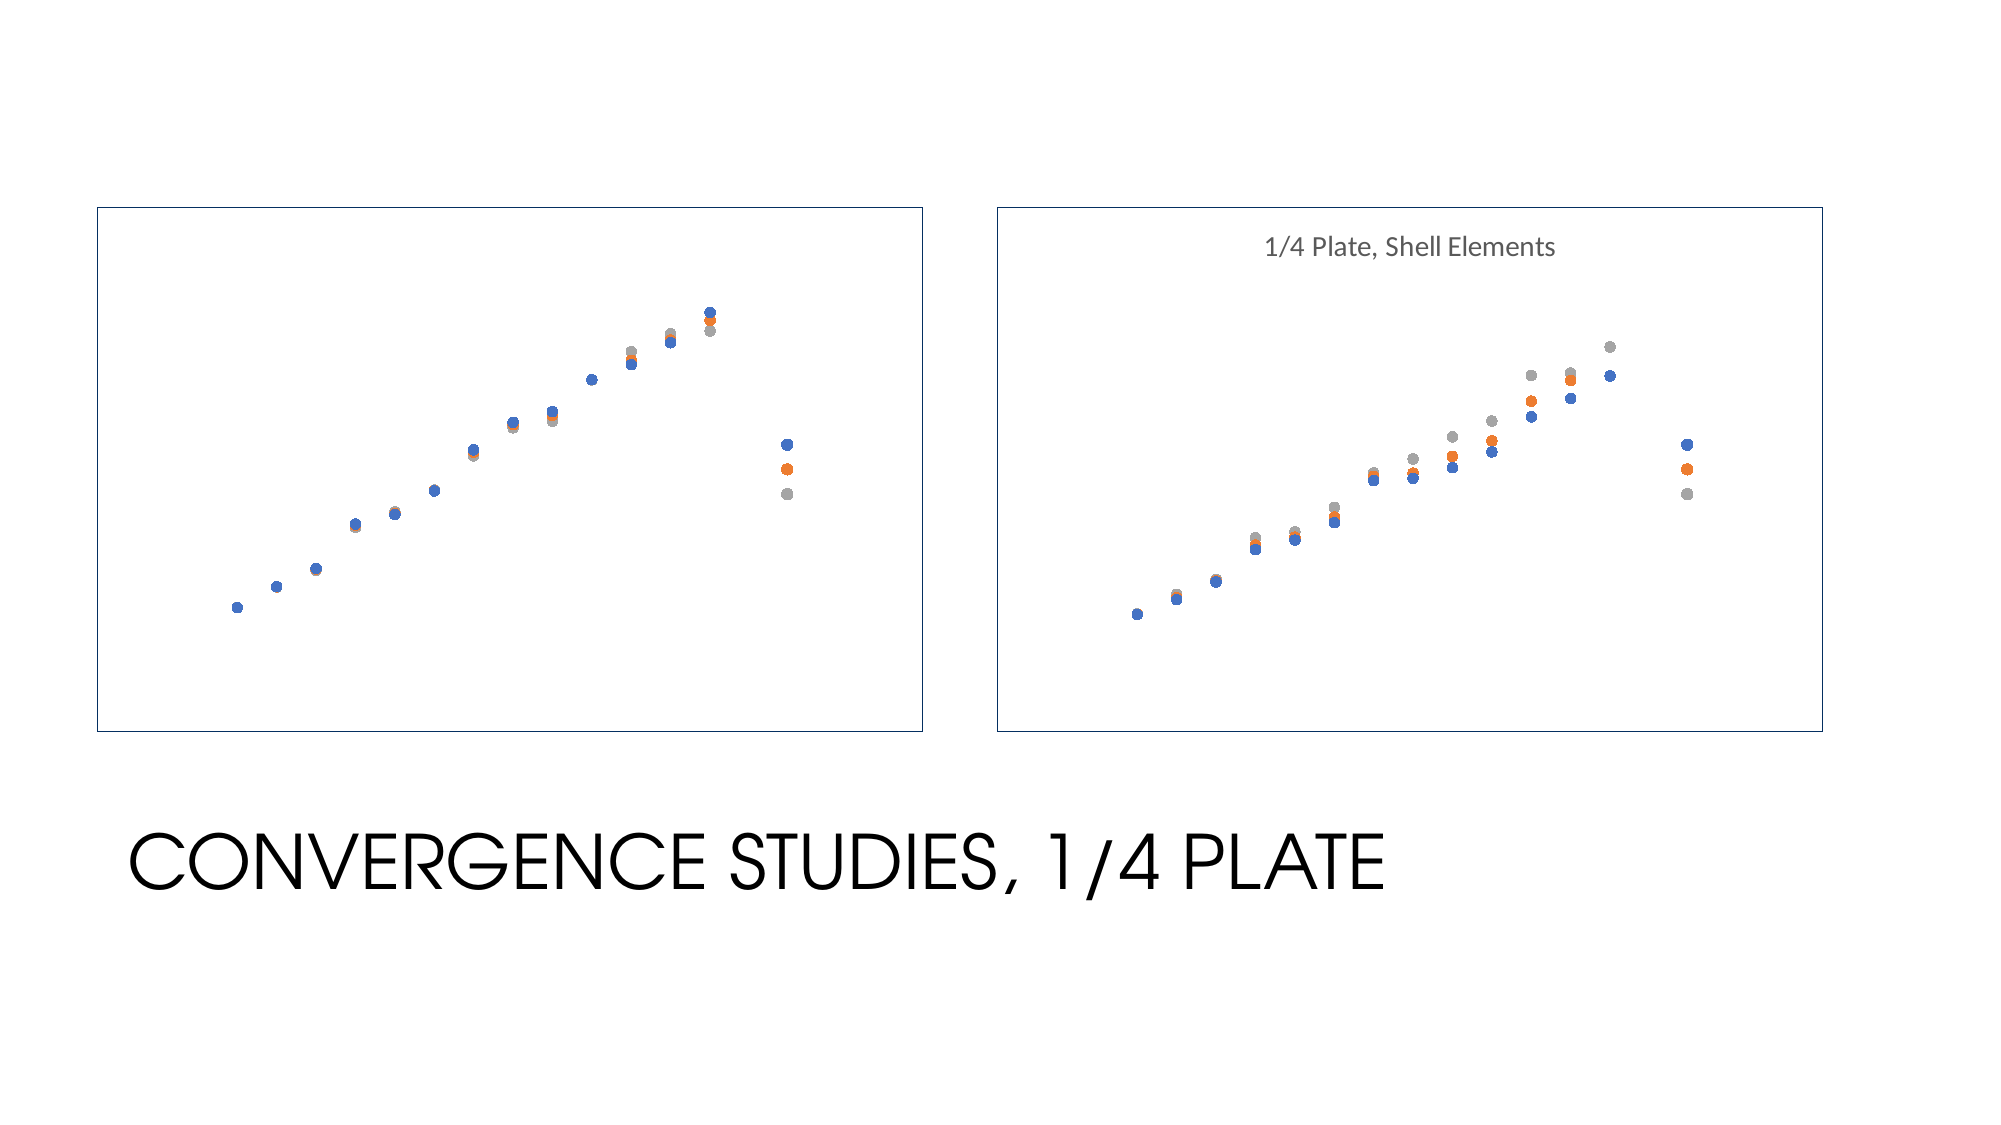

### Chart: 1/4  Plate, Solid Elements

| Category |  |  |  |
|---|---|---|---|

### Chart: 1/4 Plate, Shell Elements

| Category |  |  |  |
|---|---|---|---|
# Convergence Studies, 1/4 Plate